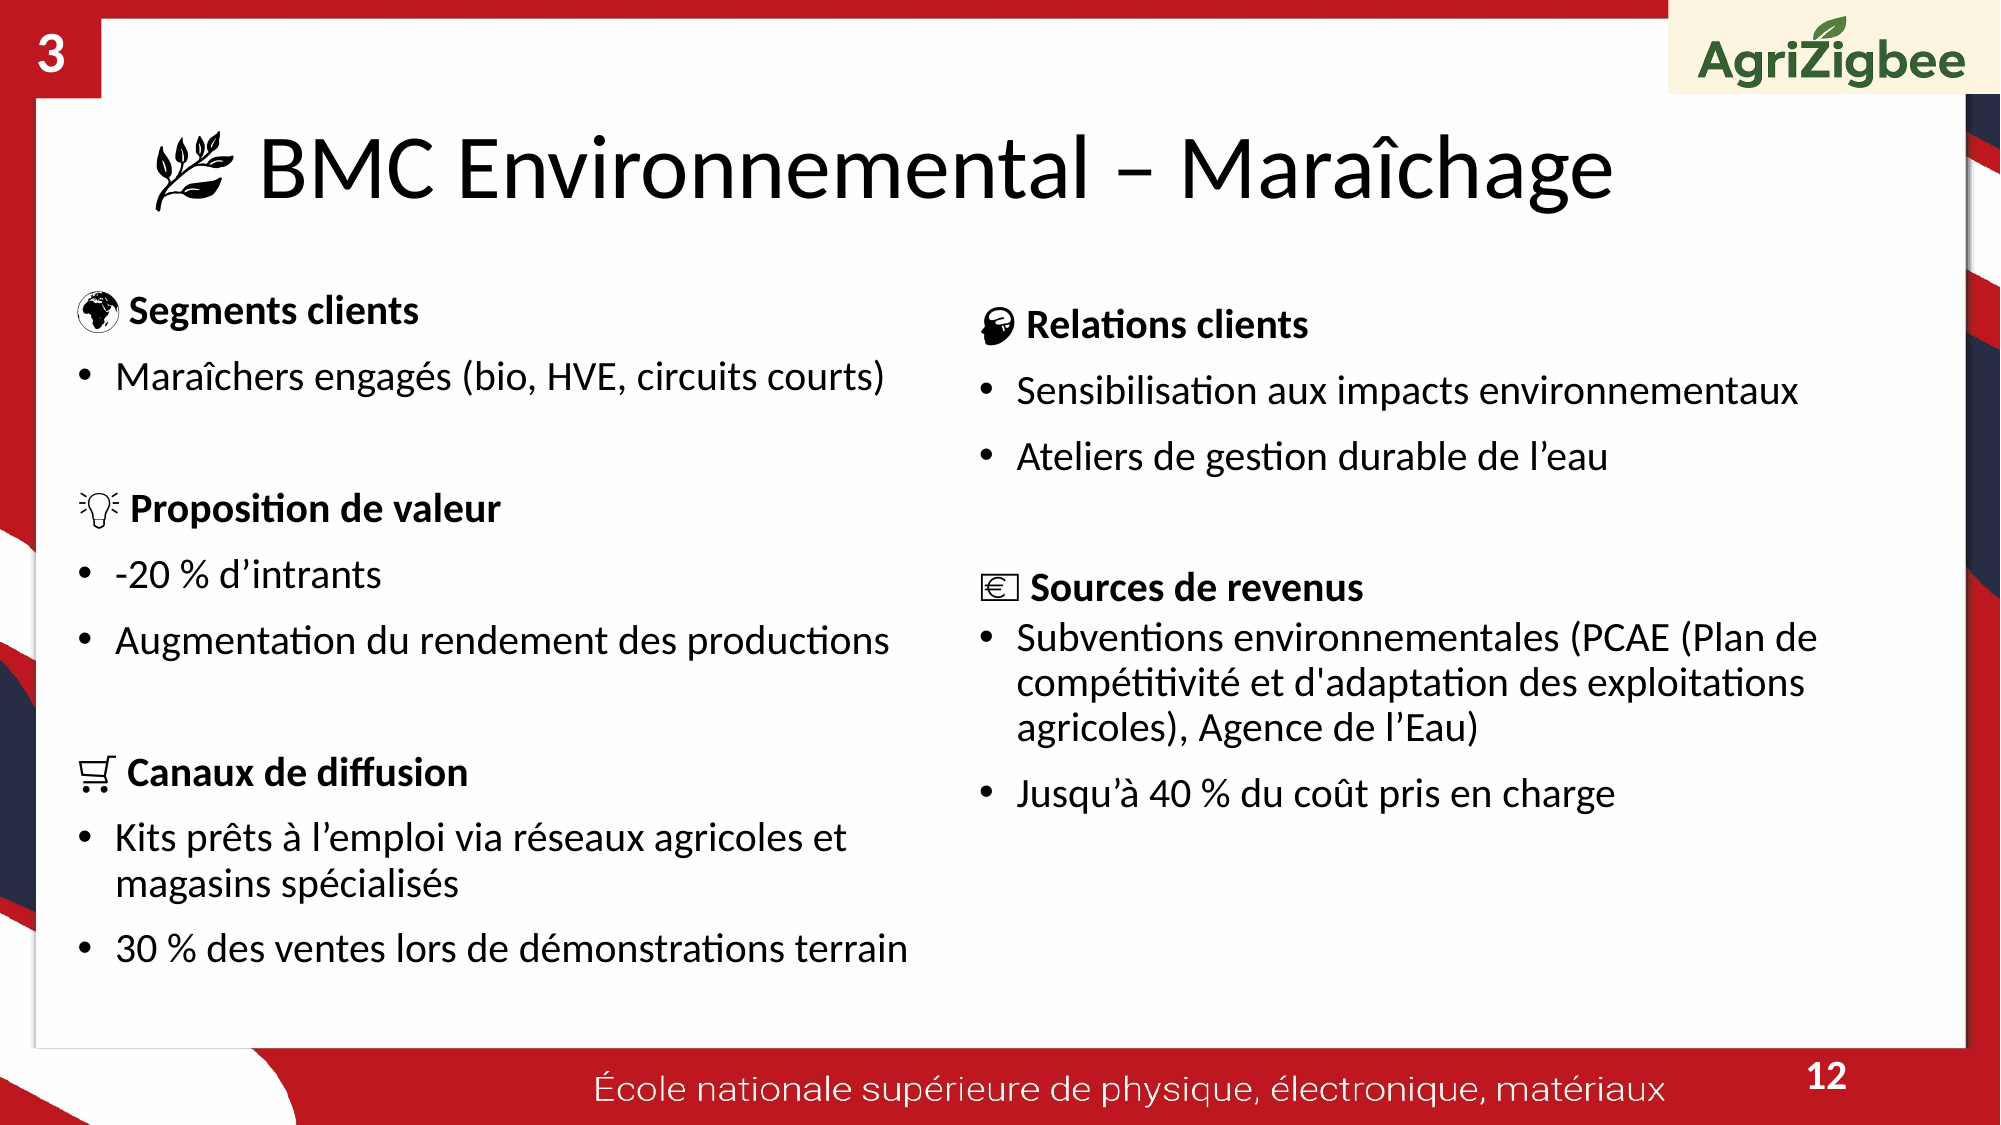

3
# 🌿 BMC Environnemental – Maraîchage

🧠 Relations clients
Sensibilisation aux impacts environnementaux
Ateliers de gestion durable de l’eau

💶 Sources de revenus
Subventions environnementales (PCAE (Plan de compétitivité et d'adaptation des exploitations agricoles), Agence de l’Eau)
Jusqu’à 40 % du coût pris en charge

🌍 Segments clients
Maraîchers engagés (bio, HVE, circuits courts)

💡 Proposition de valeur
-20 % d’intrants
Augmentation du rendement des productions

🛒 Canaux de diffusion
Kits prêts à l’emploi via réseaux agricoles et magasins spécialisés
30 % des ventes lors de démonstrations terrain

12